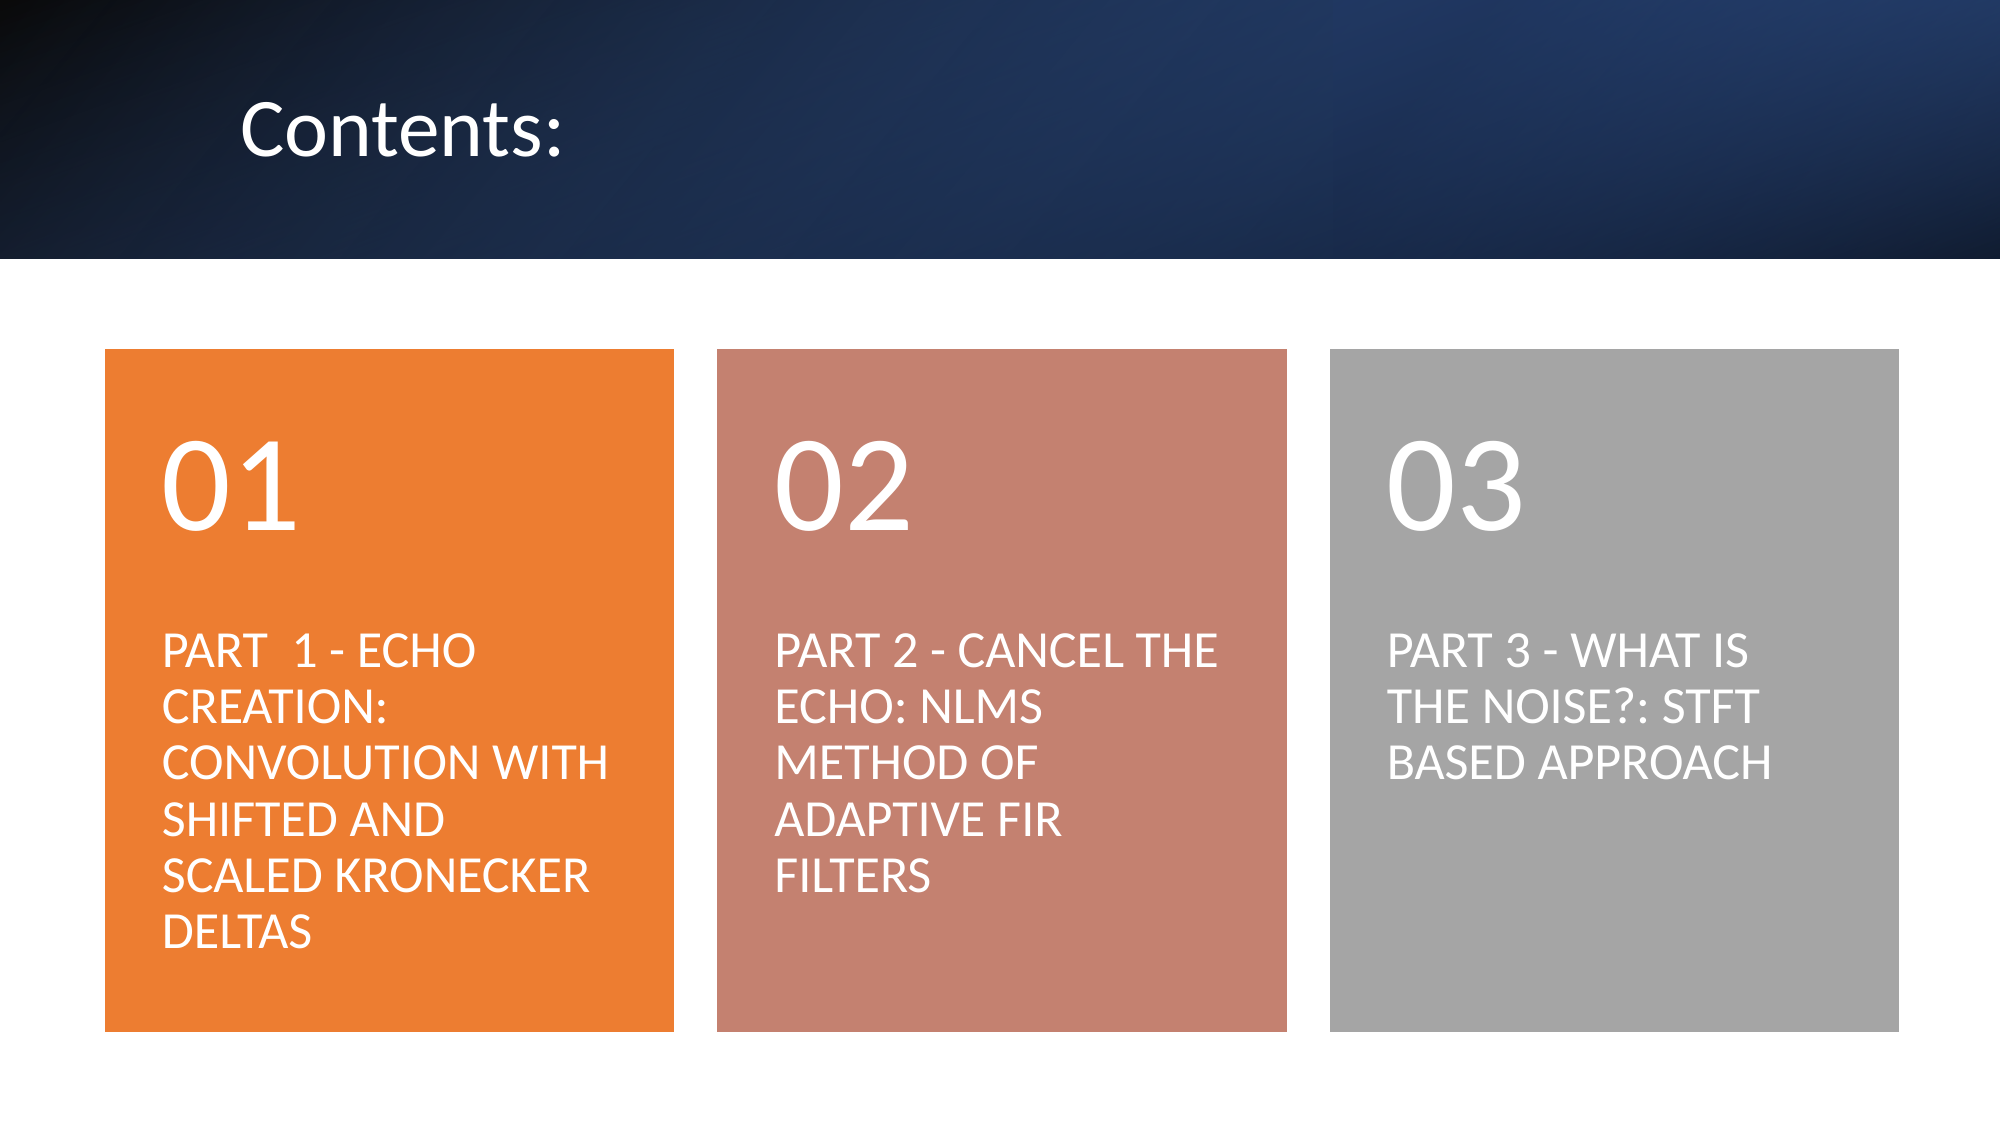

# Contents:
Part  1 - Echo Creation: Convolution with shifted and Scaled Kronecker Deltas
01
Part 2 - Cancel the Echo: NLMS Method of Adaptive FIR Filters
02
Part 3 - What is the Noise?: STFT based approach
03